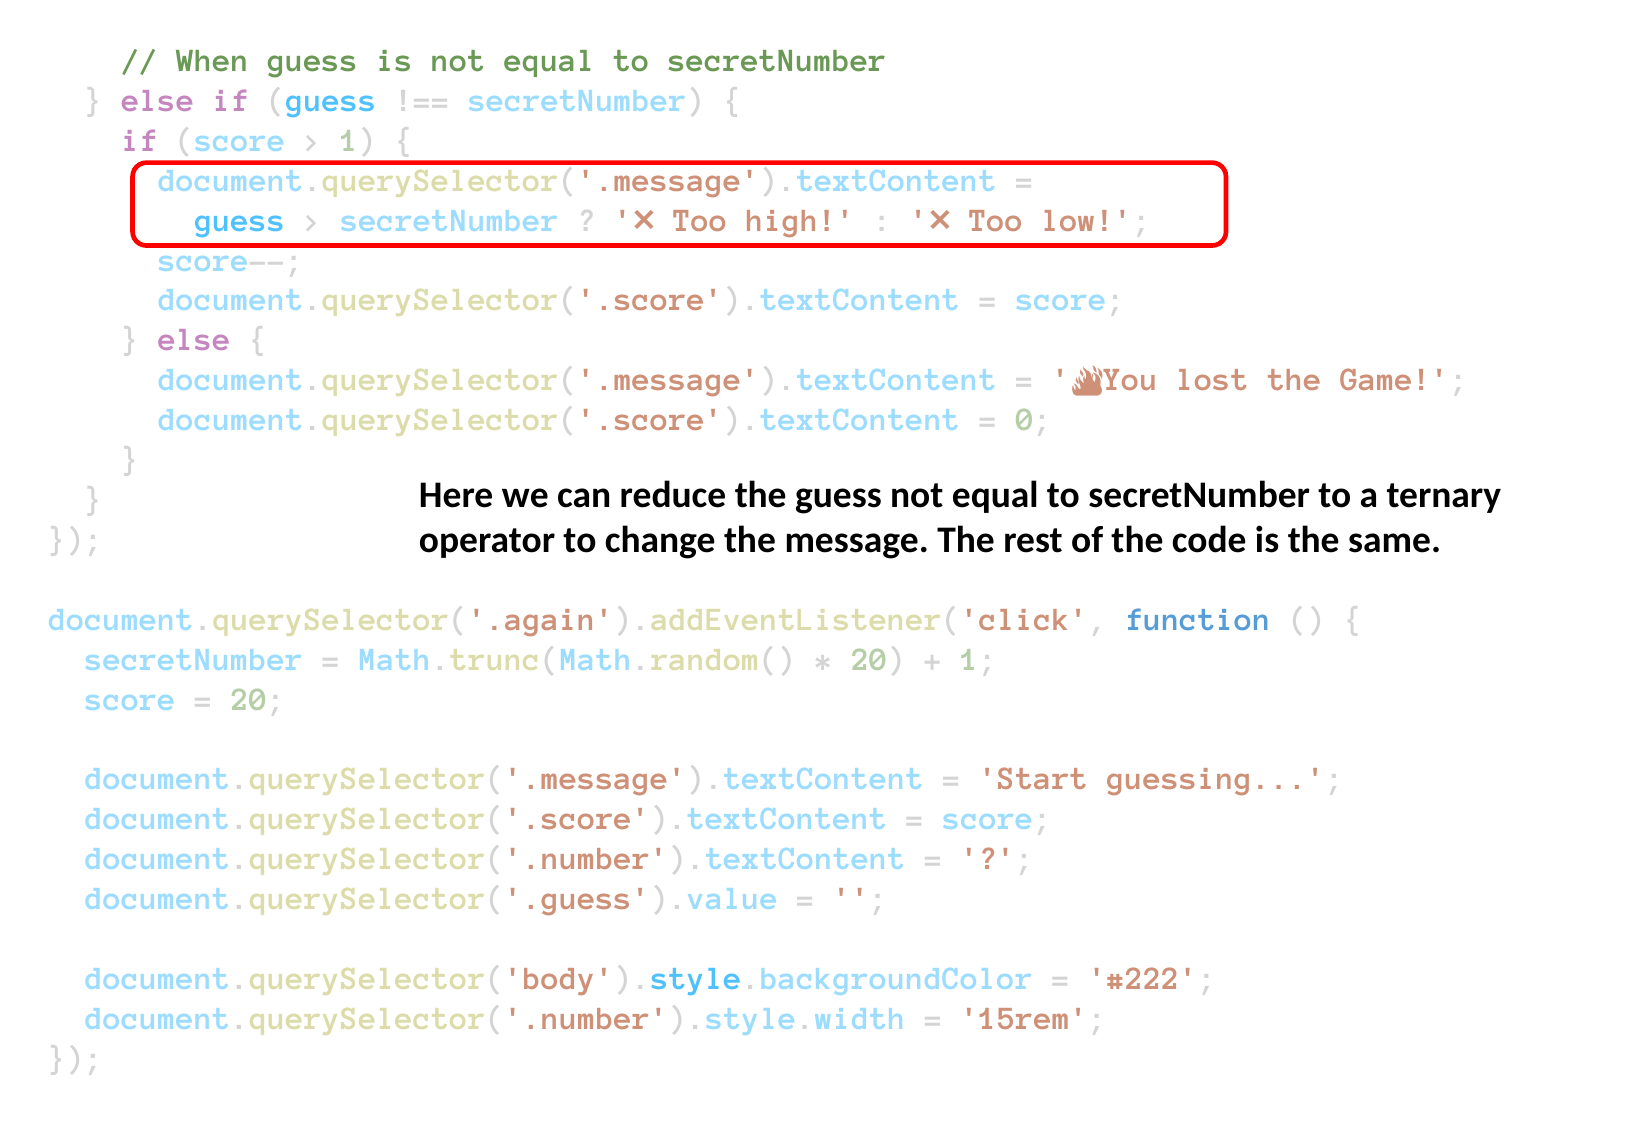

// When guess is not equal to secretNumber
  } else if (guess !== secretNumber) {
    if (score > 1) {
      document.querySelector('.message').textContent =
        guess > secretNumber ? '❌ Too high!' : '❌ Too low!';
      score--;
      document.querySelector('.score').textContent = score;
    } else {
      document.querySelector('.message').textContent = '🔥You lost the Game!';
      document.querySelector('.score').textContent = 0;
    }
  }
});
document.querySelector('.again').addEventListener('click', function () {
  secretNumber = Math.trunc(Math.random() * 20) + 1;
  score = 20;
  document.querySelector('.message').textContent = 'Start guessing...';
  document.querySelector('.score').textContent = score;
  document.querySelector('.number').textContent = '?';
  document.querySelector('.guess').value = '';
  document.querySelector('body').style.backgroundColor = '#222';
  document.querySelector('.number').style.width = '15rem';
});

Here we can reduce the guess not equal to secretNumber to a ternary operator to change the message. The rest of the code is the same.